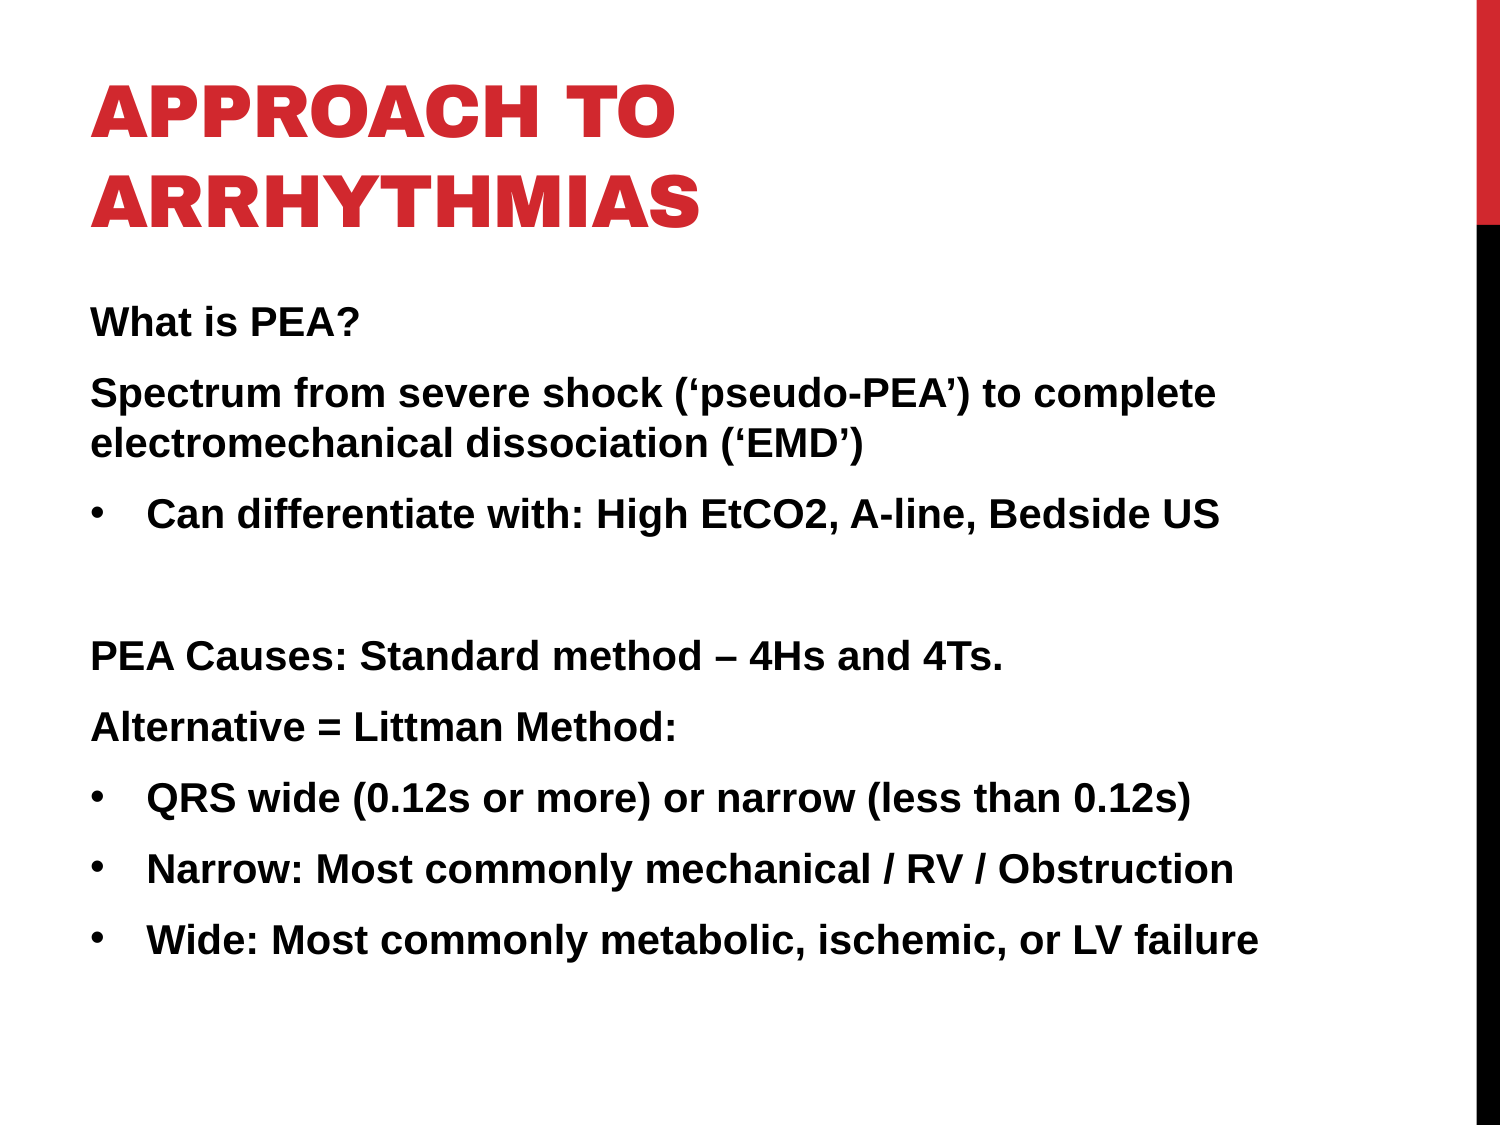

# Approach to arrhythmias
What is PEA?
Spectrum from severe shock (‘pseudo-PEA’) to complete electromechanical dissociation (‘EMD’)
Can differentiate with: High EtCO2, A-line, Bedside US

PEA Causes: Standard method – 4Hs and 4Ts.
Alternative = Littman Method:
QRS wide (0.12s or more) or narrow (less than 0.12s)
Narrow: Most commonly mechanical / RV / Obstruction
Wide: Most commonly metabolic, ischemic, or LV failure